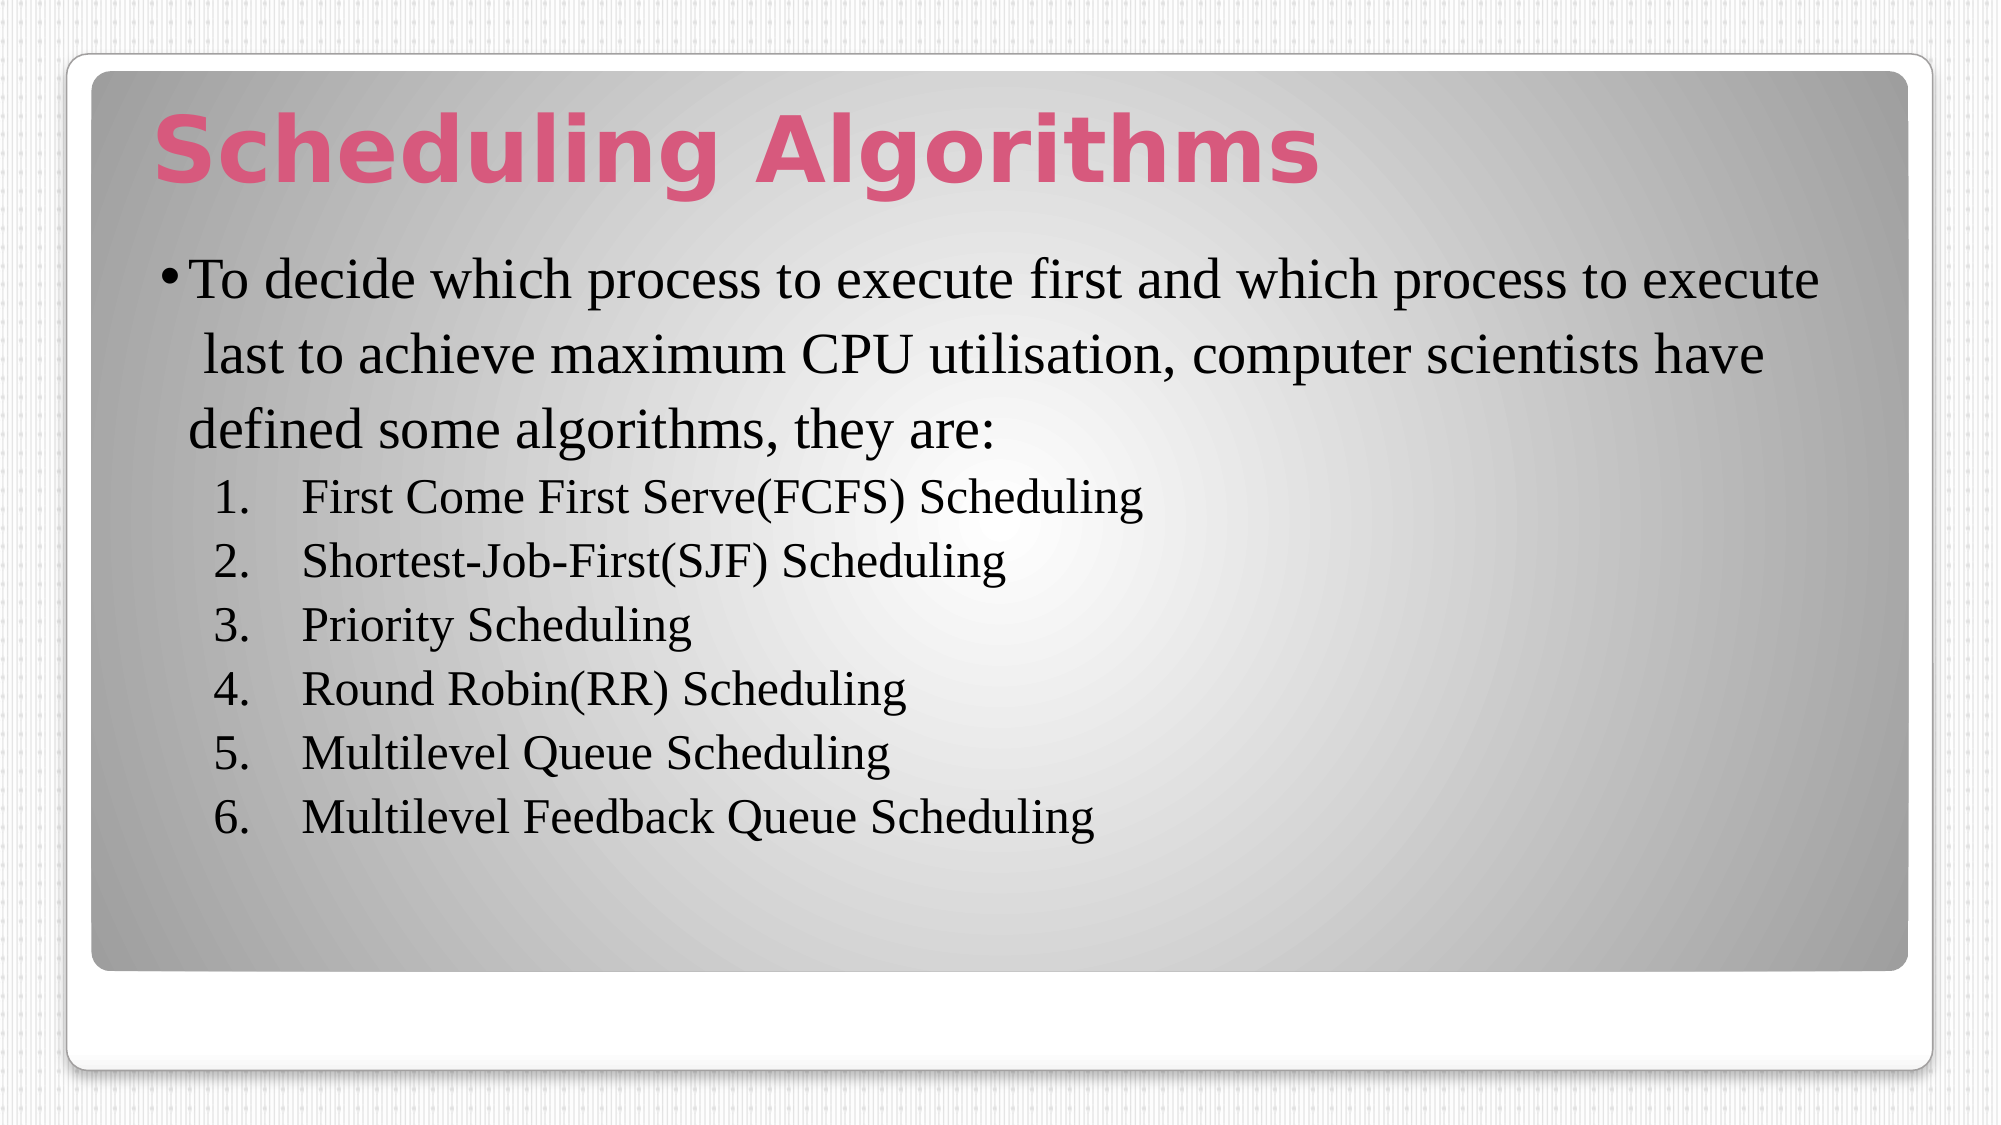

# Scheduling Algorithms
To decide which process to execute first and which process to execute  last to achieve maximum CPU utilisation, computer scientists have  defined some algorithms, they are:
First Come First Serve(FCFS) Scheduling
Shortest-Job-First(SJF) Scheduling
Priority Scheduling
Round Robin(RR) Scheduling
Multilevel Queue Scheduling
Multilevel Feedback Queue Scheduling